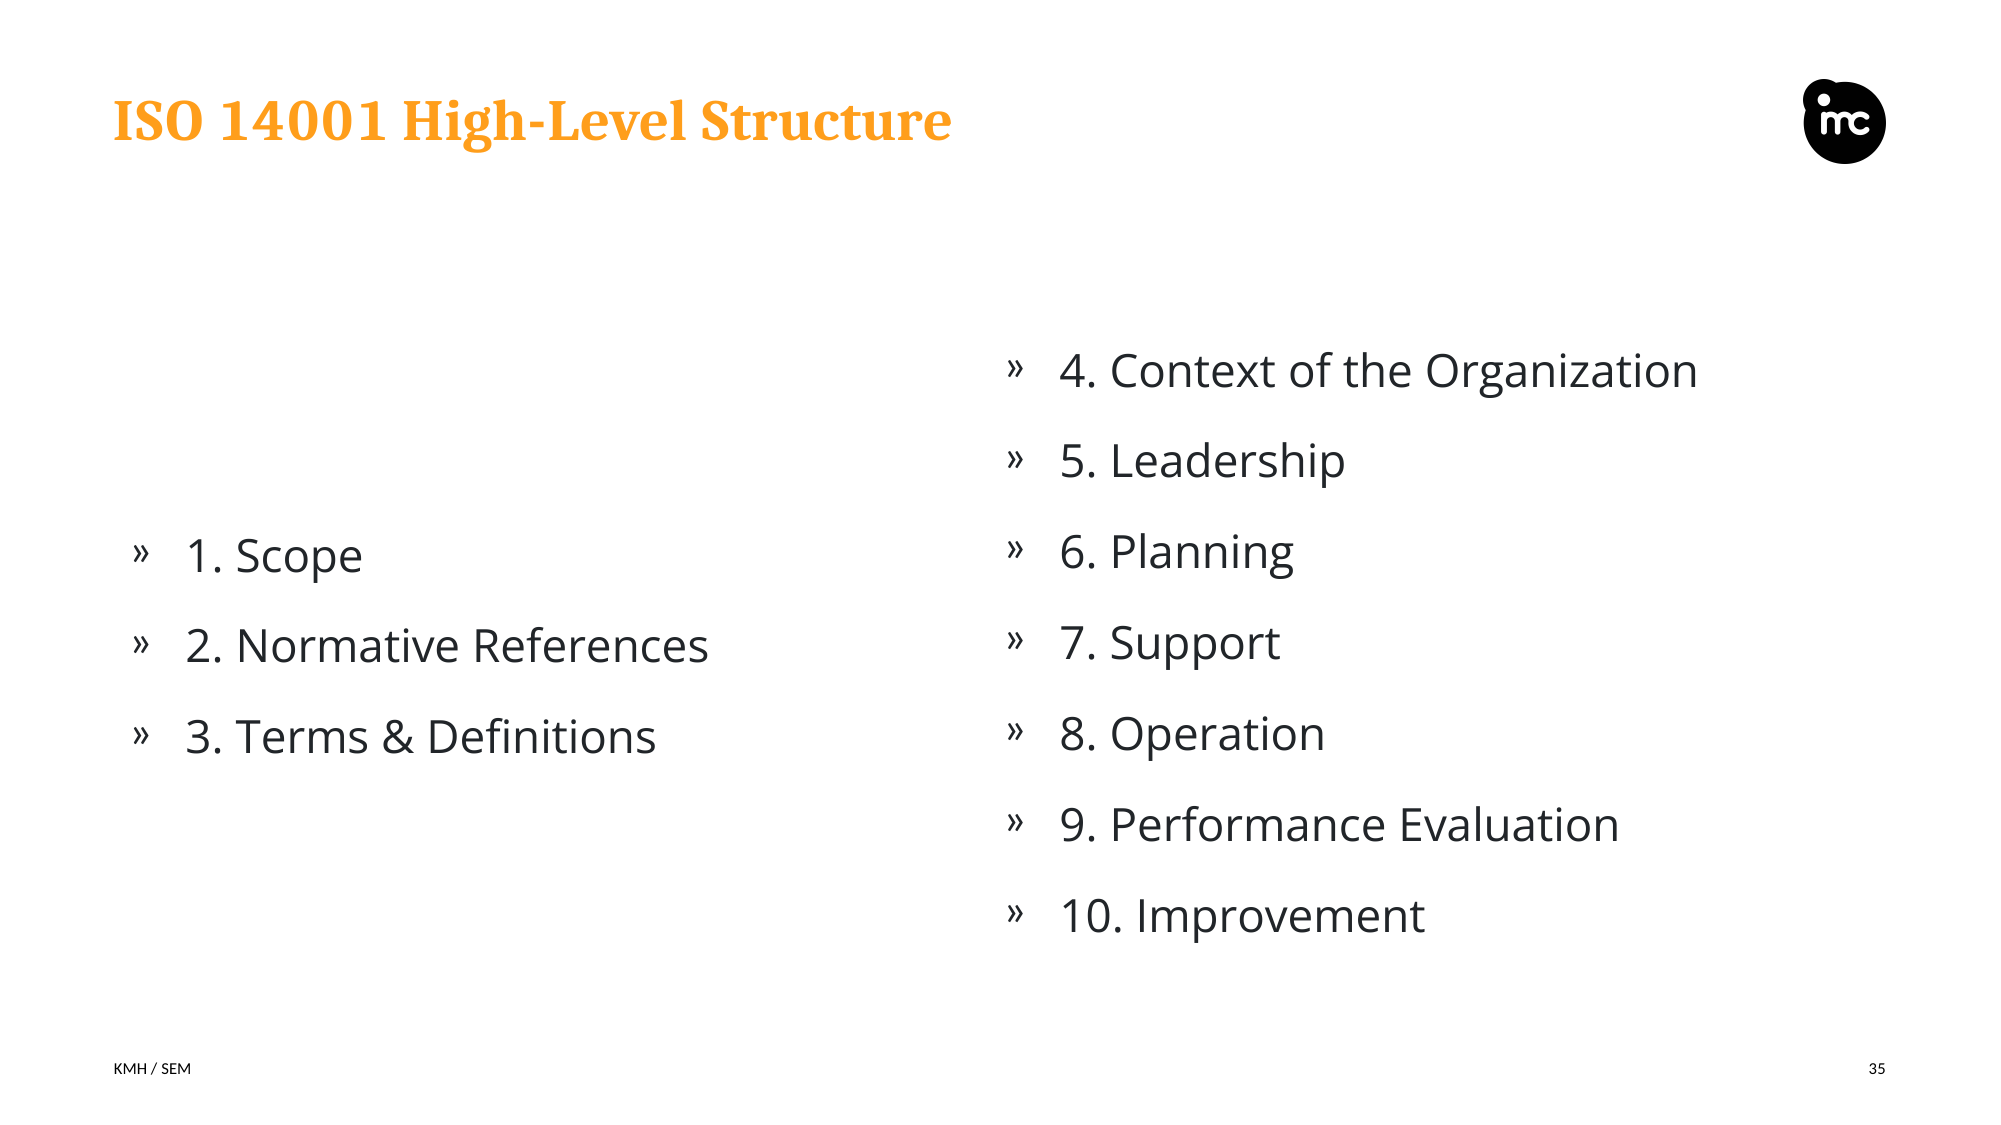

# ISO 14001 High-Level Structure
4. Context of the Organization
5. Leadership
6. Planning
7. Support
8. Operation
9. Performance Evaluation
10. Improvement
1. Scope
2. Normative References
3. Terms & Definitions
KMH / SEM

35